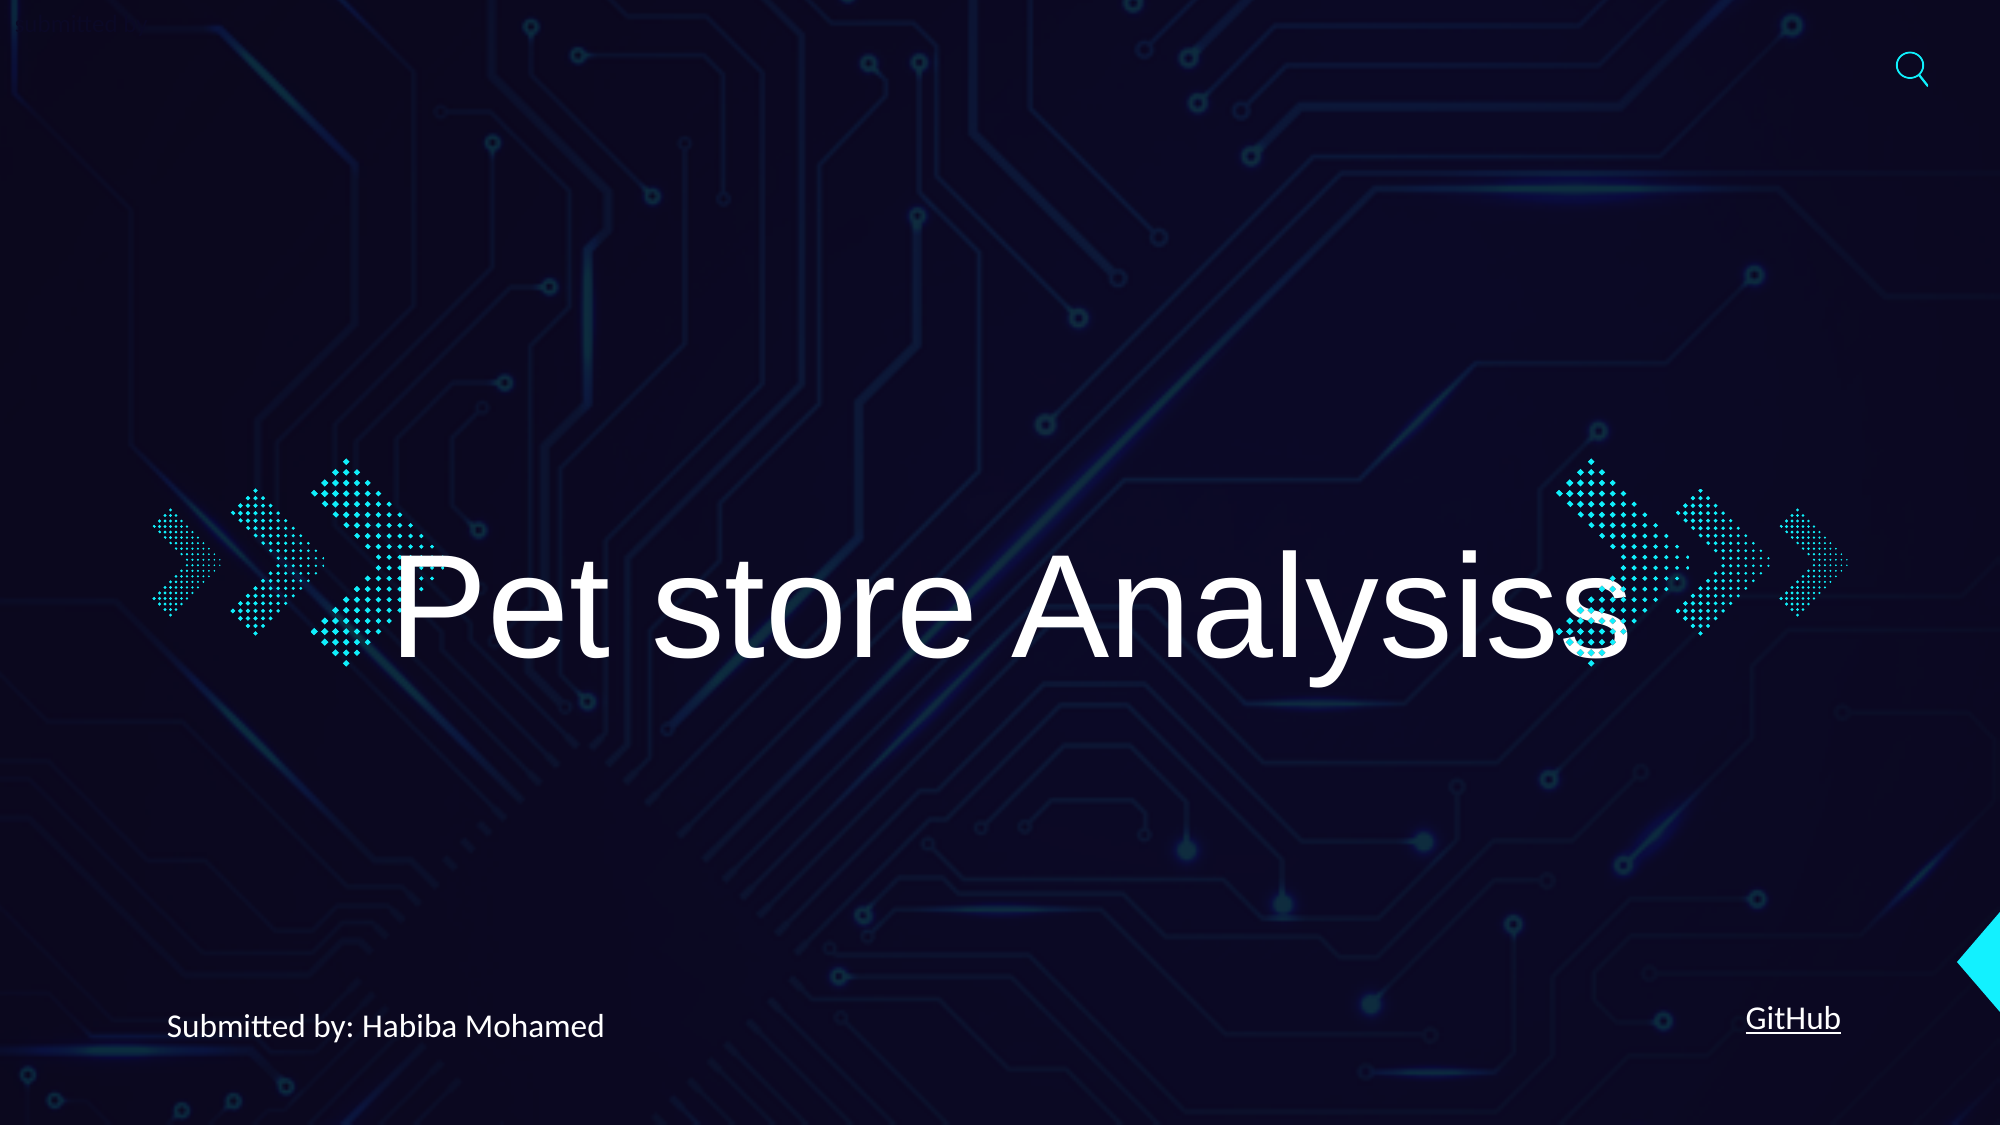

submitted by

Pet store Analysiss

        GitHub
Submitted by: Habiba Mohamed